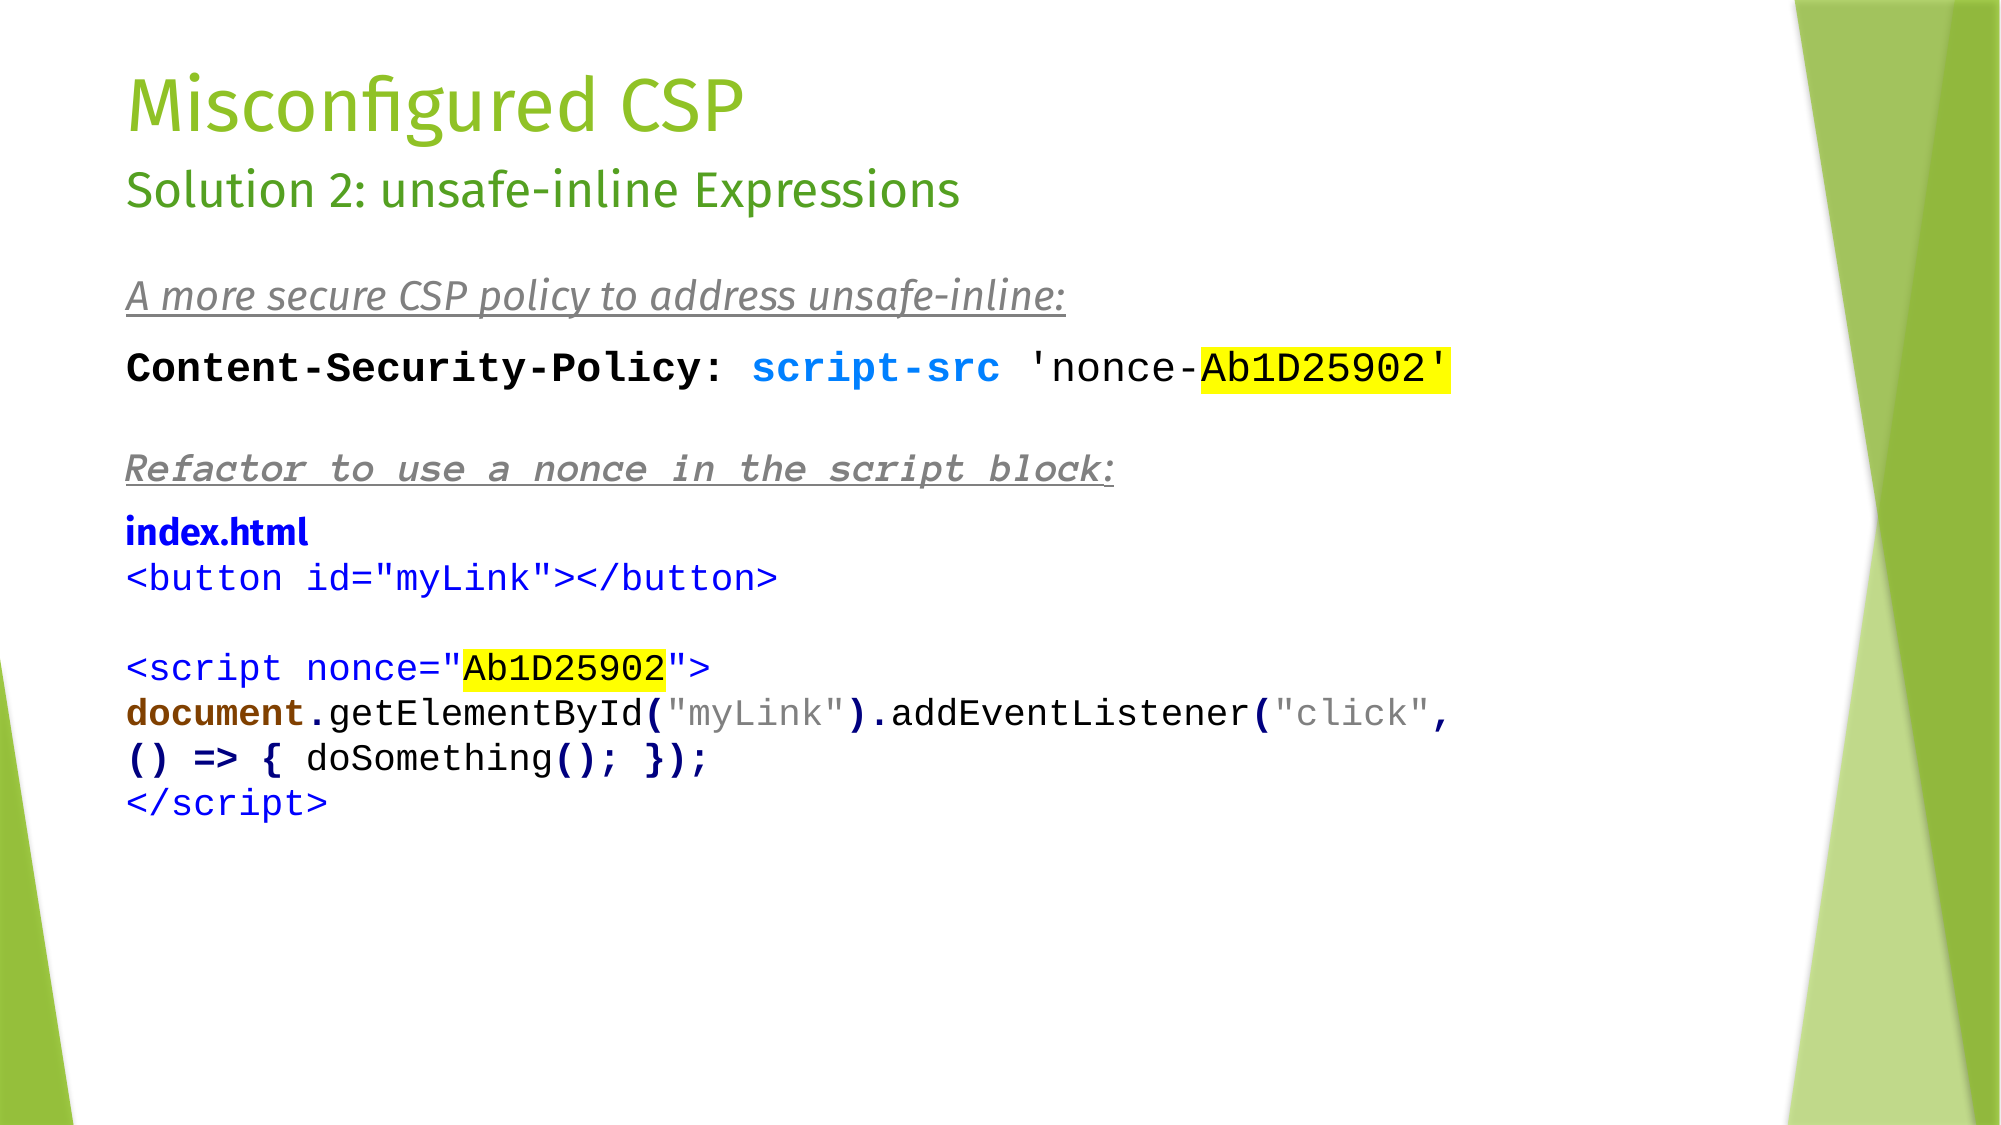

# Misconfigured CSP
Solution 2: unsafe-inline Expressions
A more secure CSP policy to address unsafe-inline:
Content-Security-Policy: script-src 'nonce-Ab1D25902'
Refactor to use a nonce in the script block:

index.html
<button id="myLink"></button>
<script nonce="Ab1D25902">
document.getElementById("myLink").addEventListener("click", () => { doSomething(); });
</script>